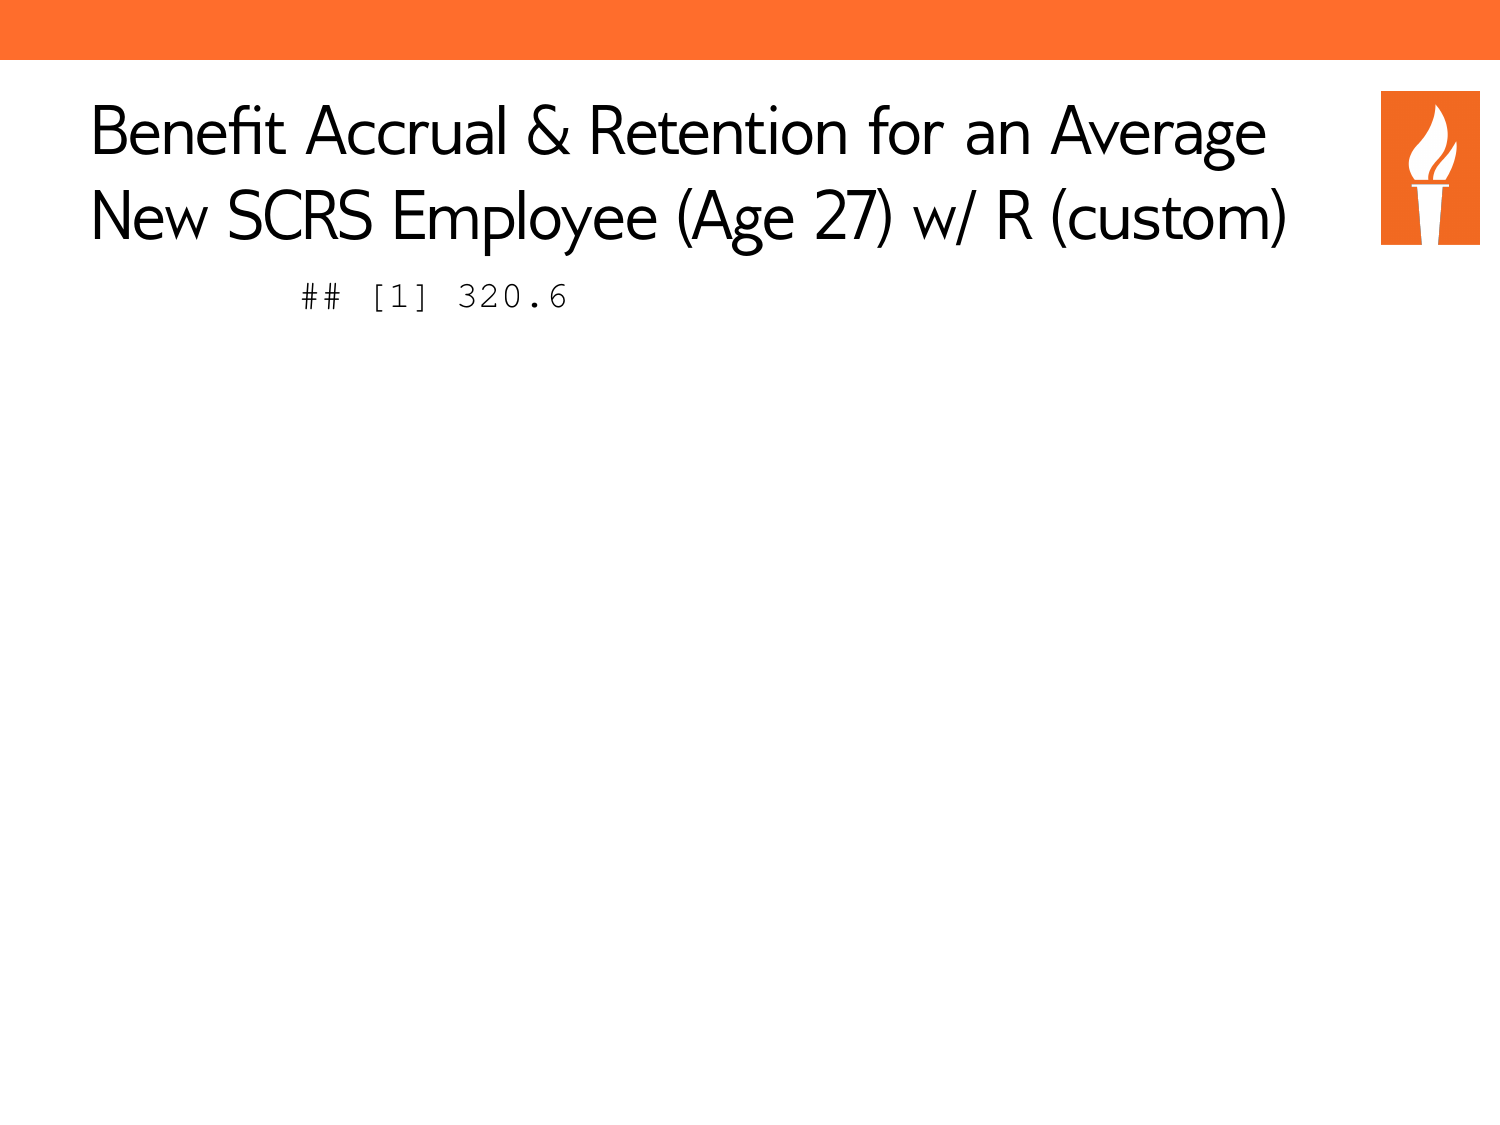

# Benefit Accrual & Retention for an Average New SCRS Employee (Age 27) w/ R (custom)
## [1] 320.6